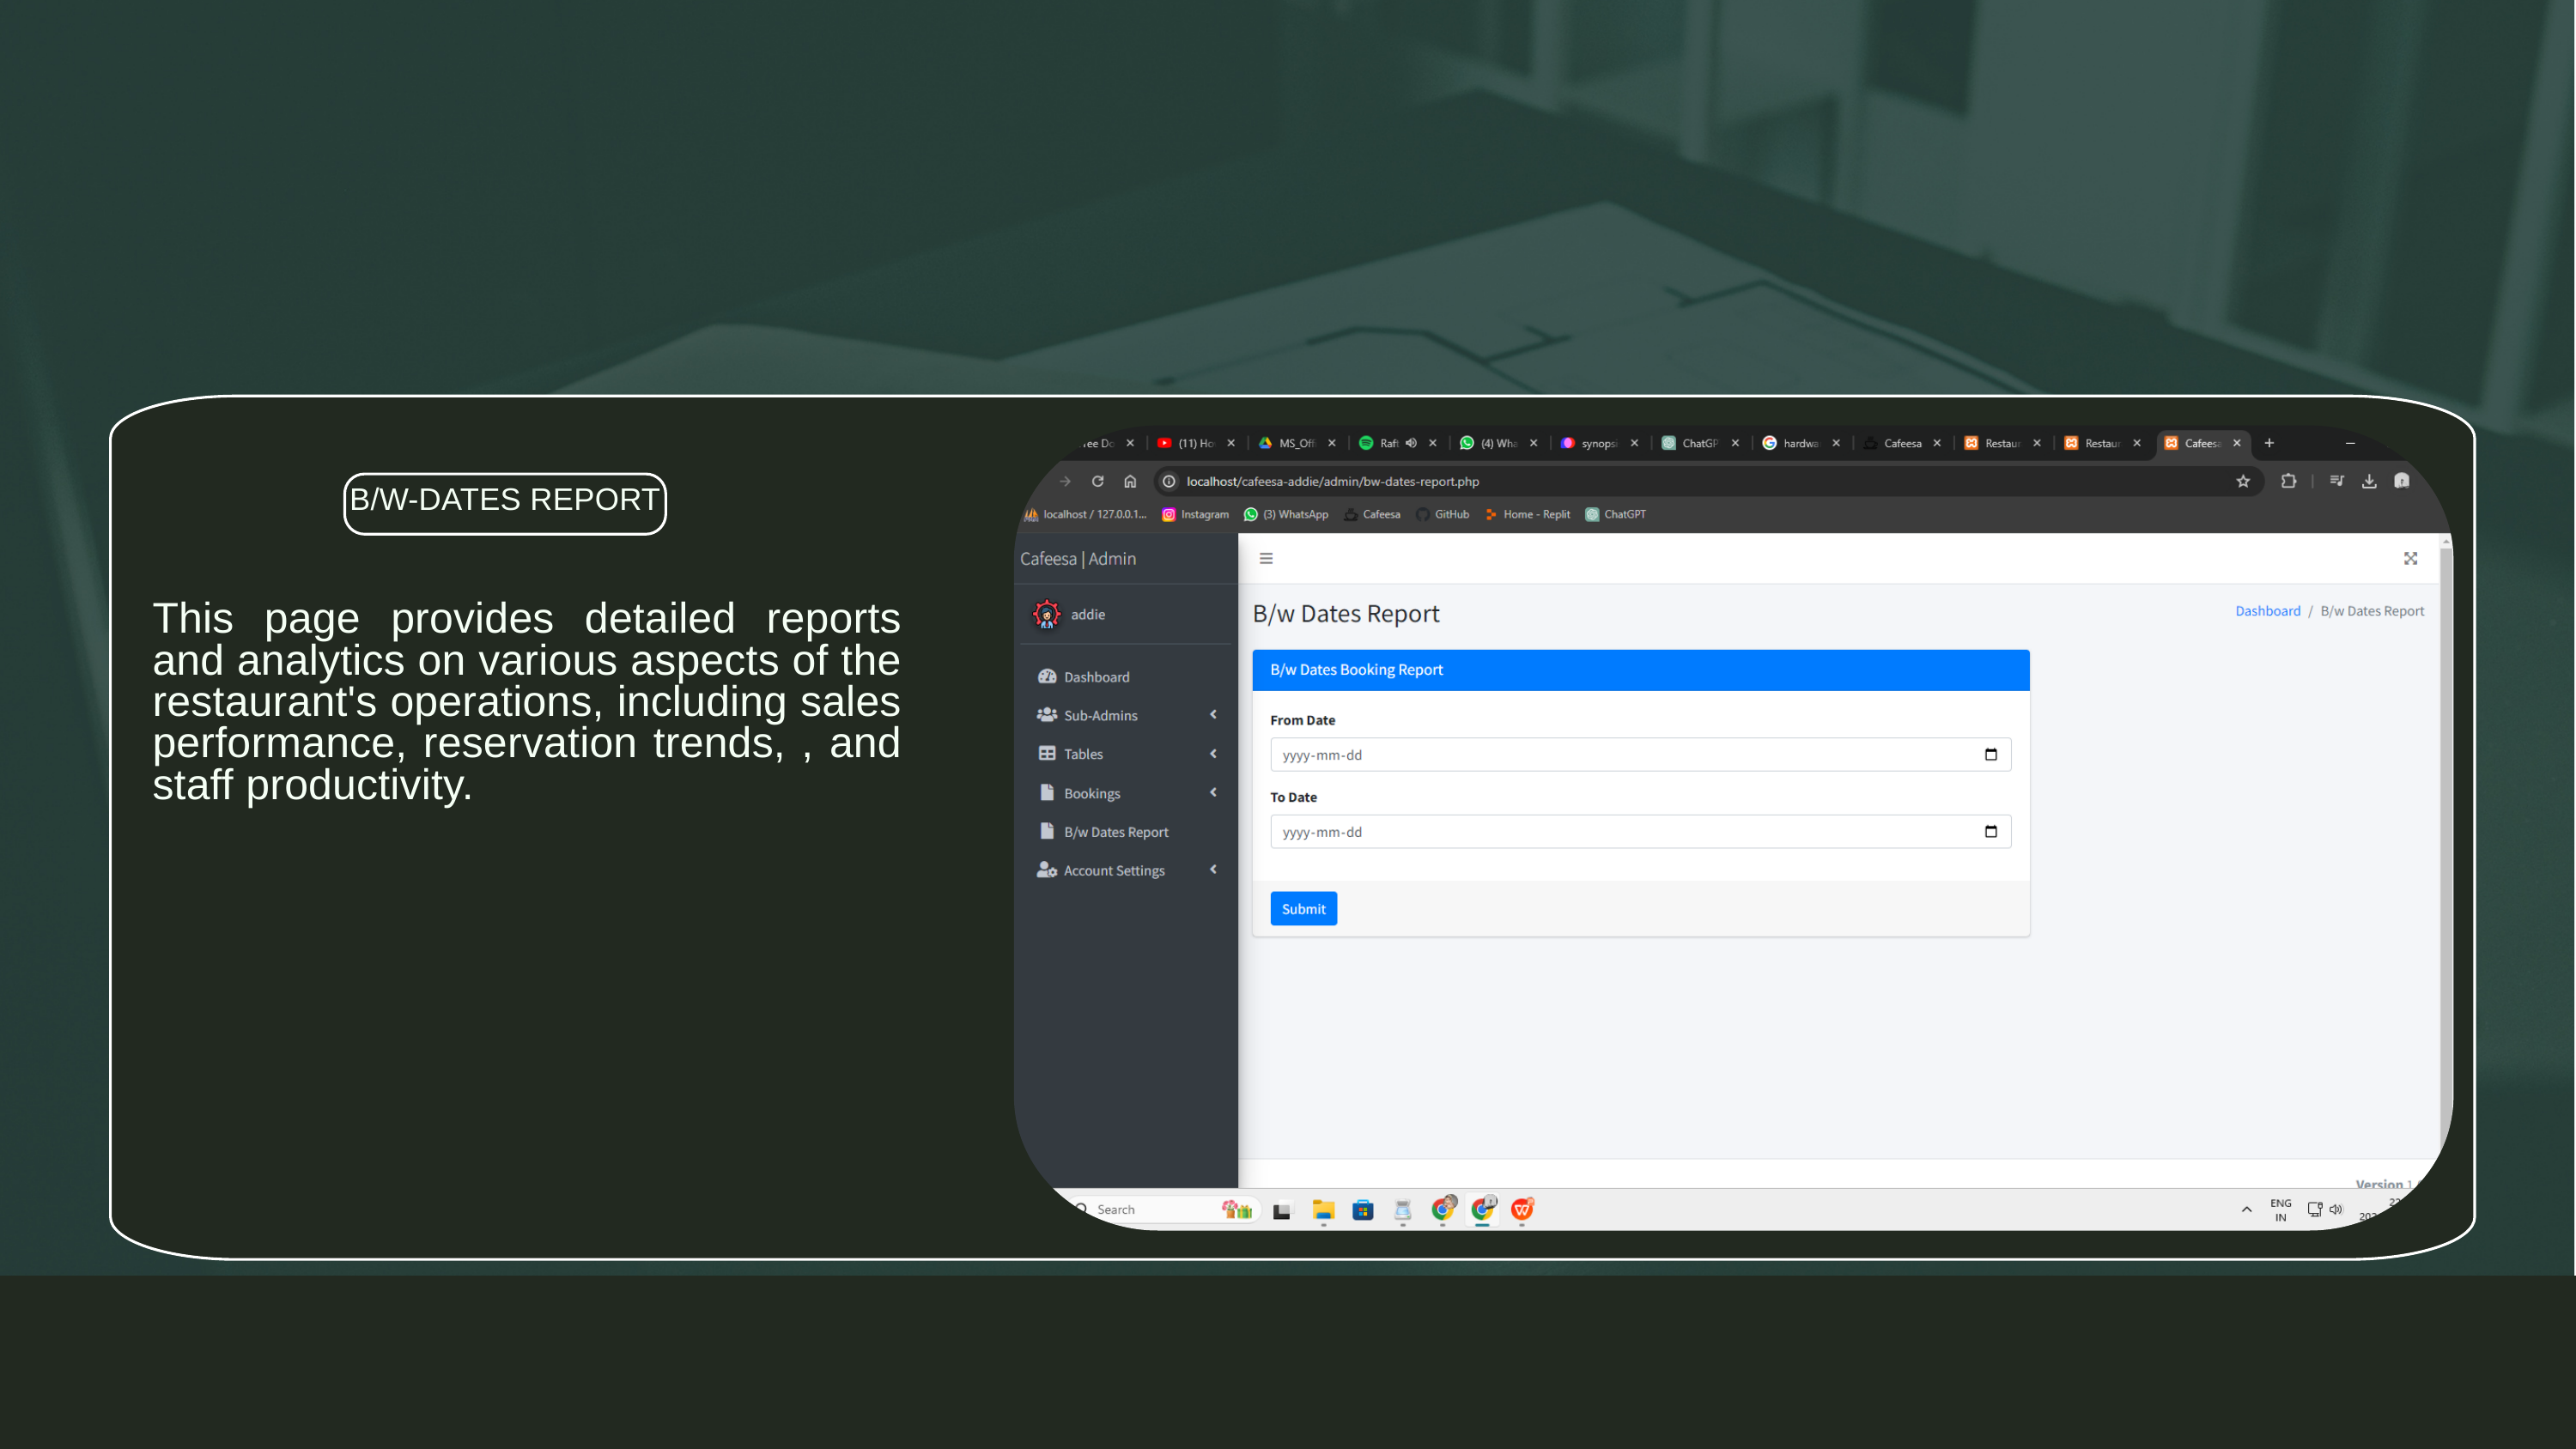

B/W-DATES REPORT
This page provides detailed reports and analytics on various aspects of the restaurant's operations, including sales performance, reservation trends, , and staff productivity.